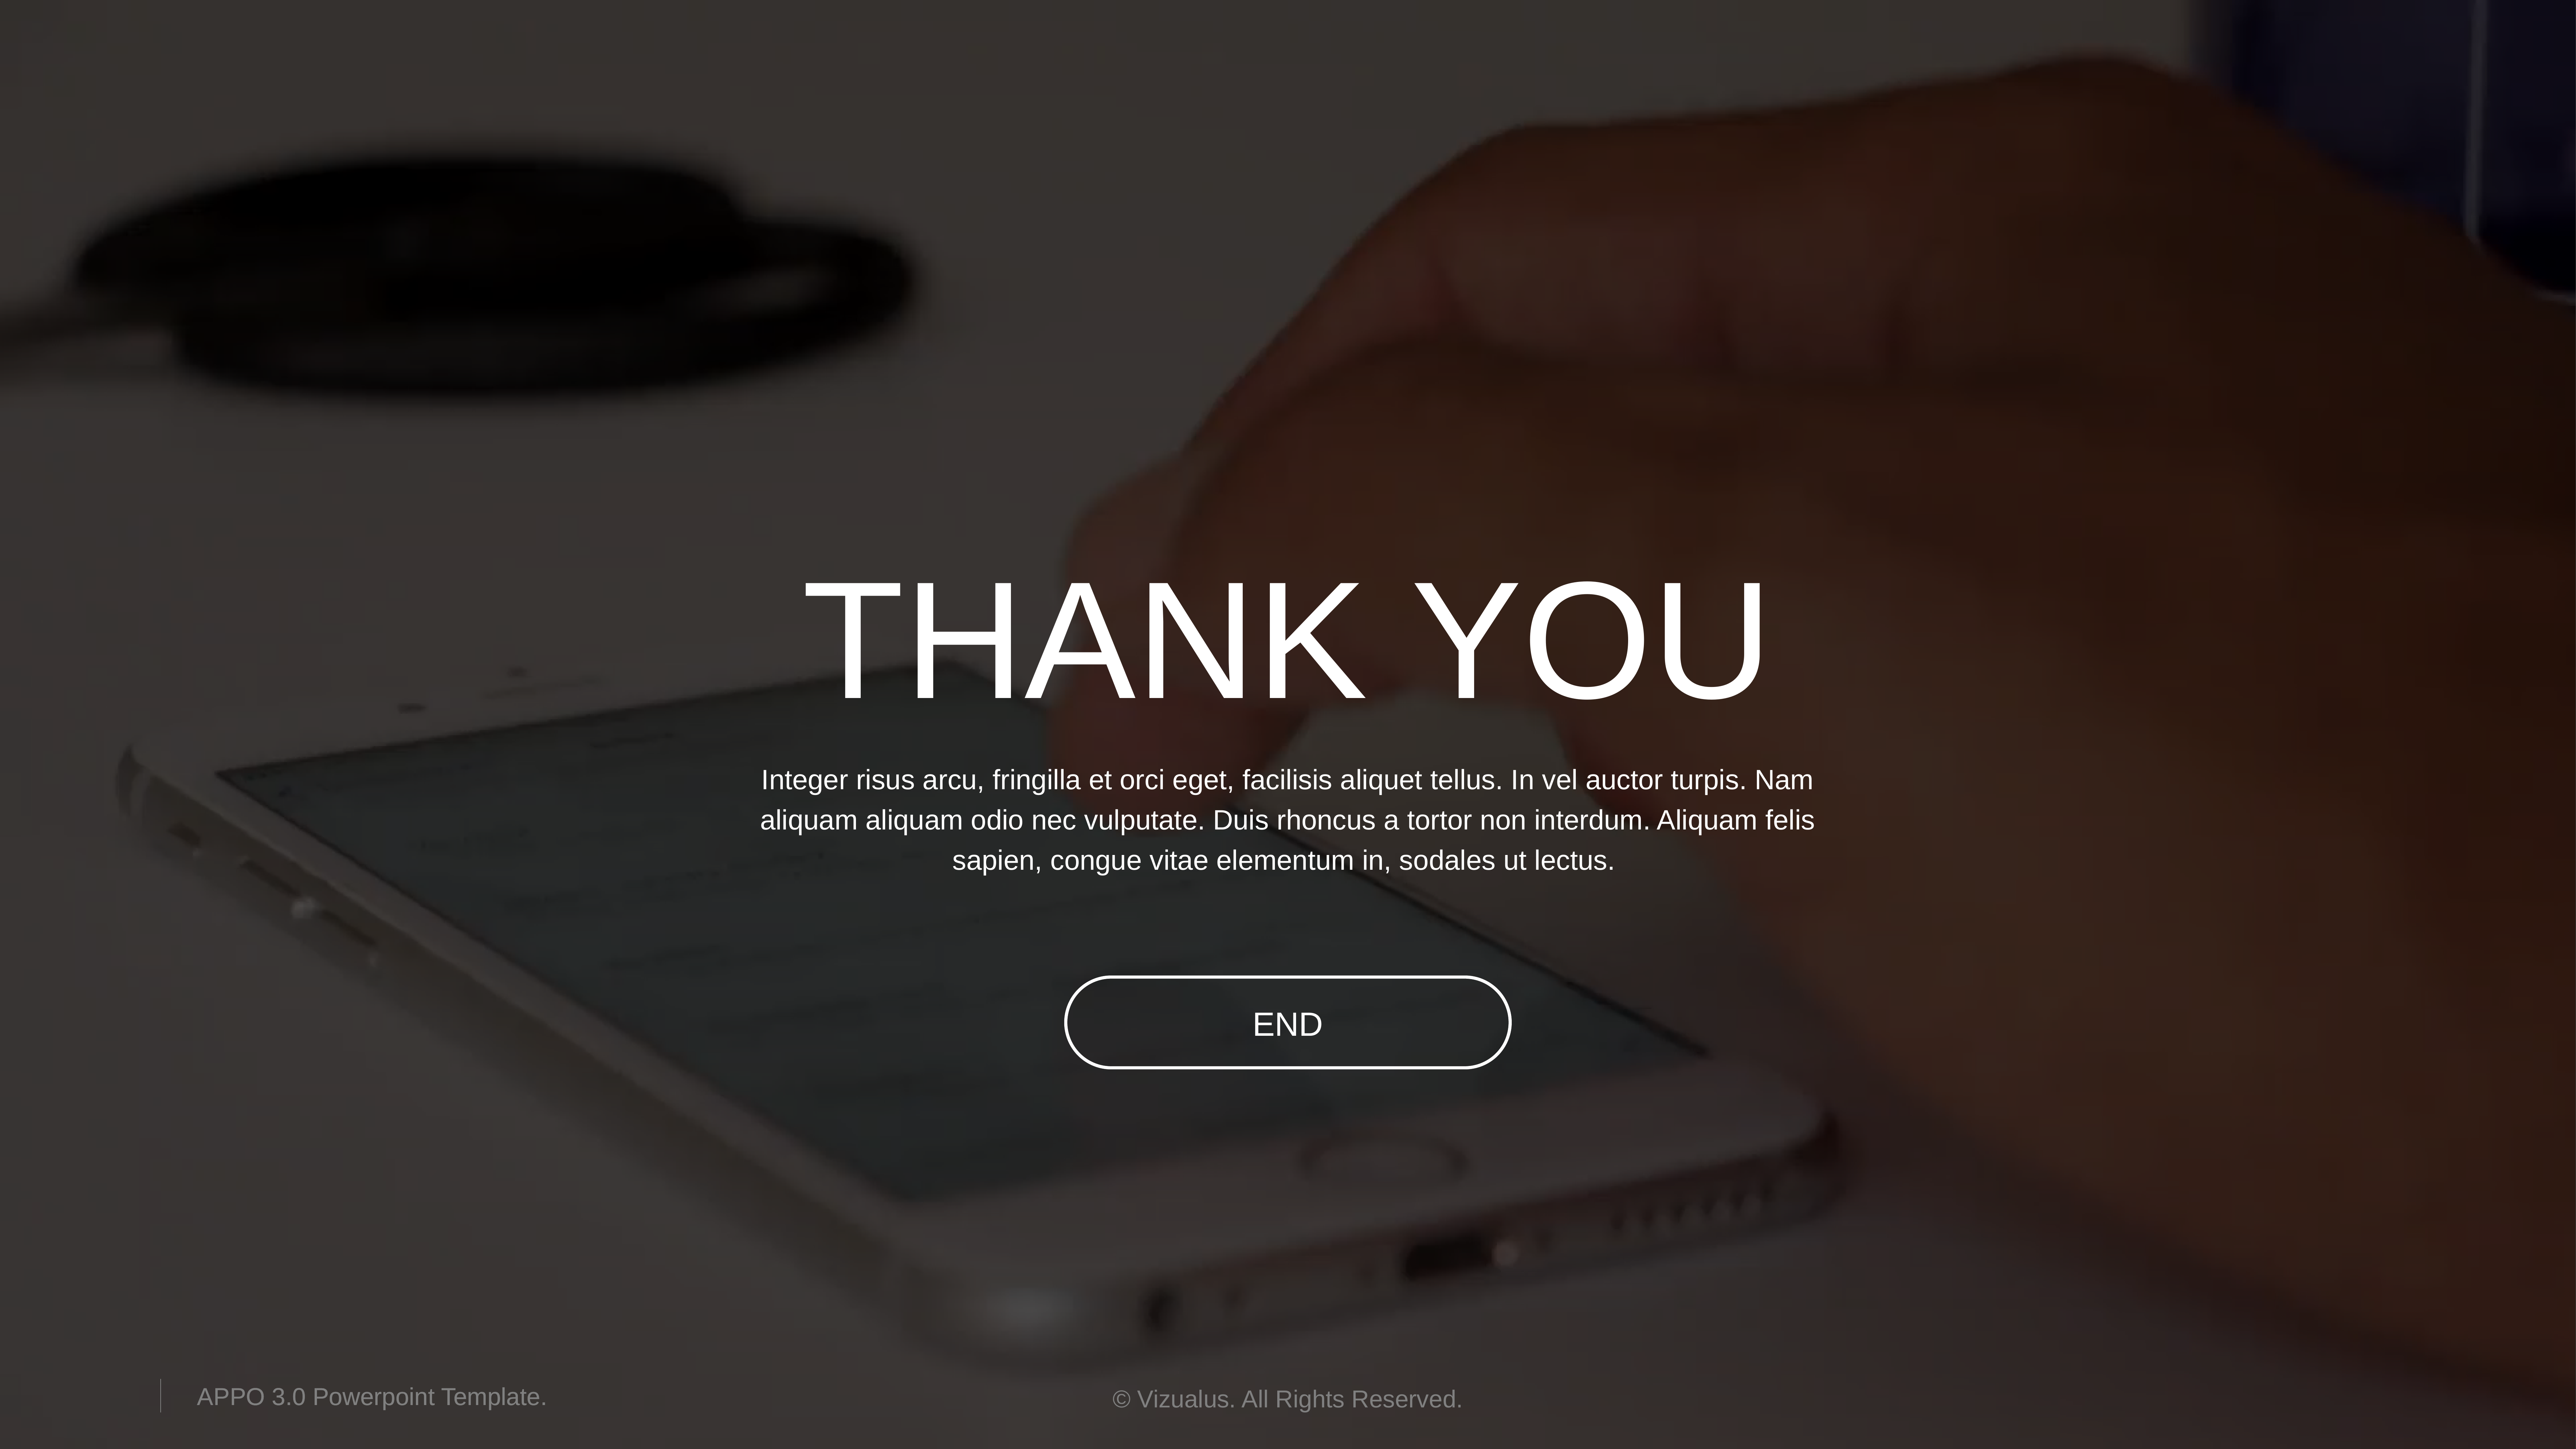

THANK YOU
Integer risus arcu, fringilla et orci eget, facilisis aliquet tellus. In vel auctor turpis. Nam aliquam aliquam odio nec vulputate. Duis rhoncus a tortor non interdum. Aliquam felis sapien, congue vitae elementum in, sodales ut lectus.
END
21
© Vizualus. All Rights Reserved.